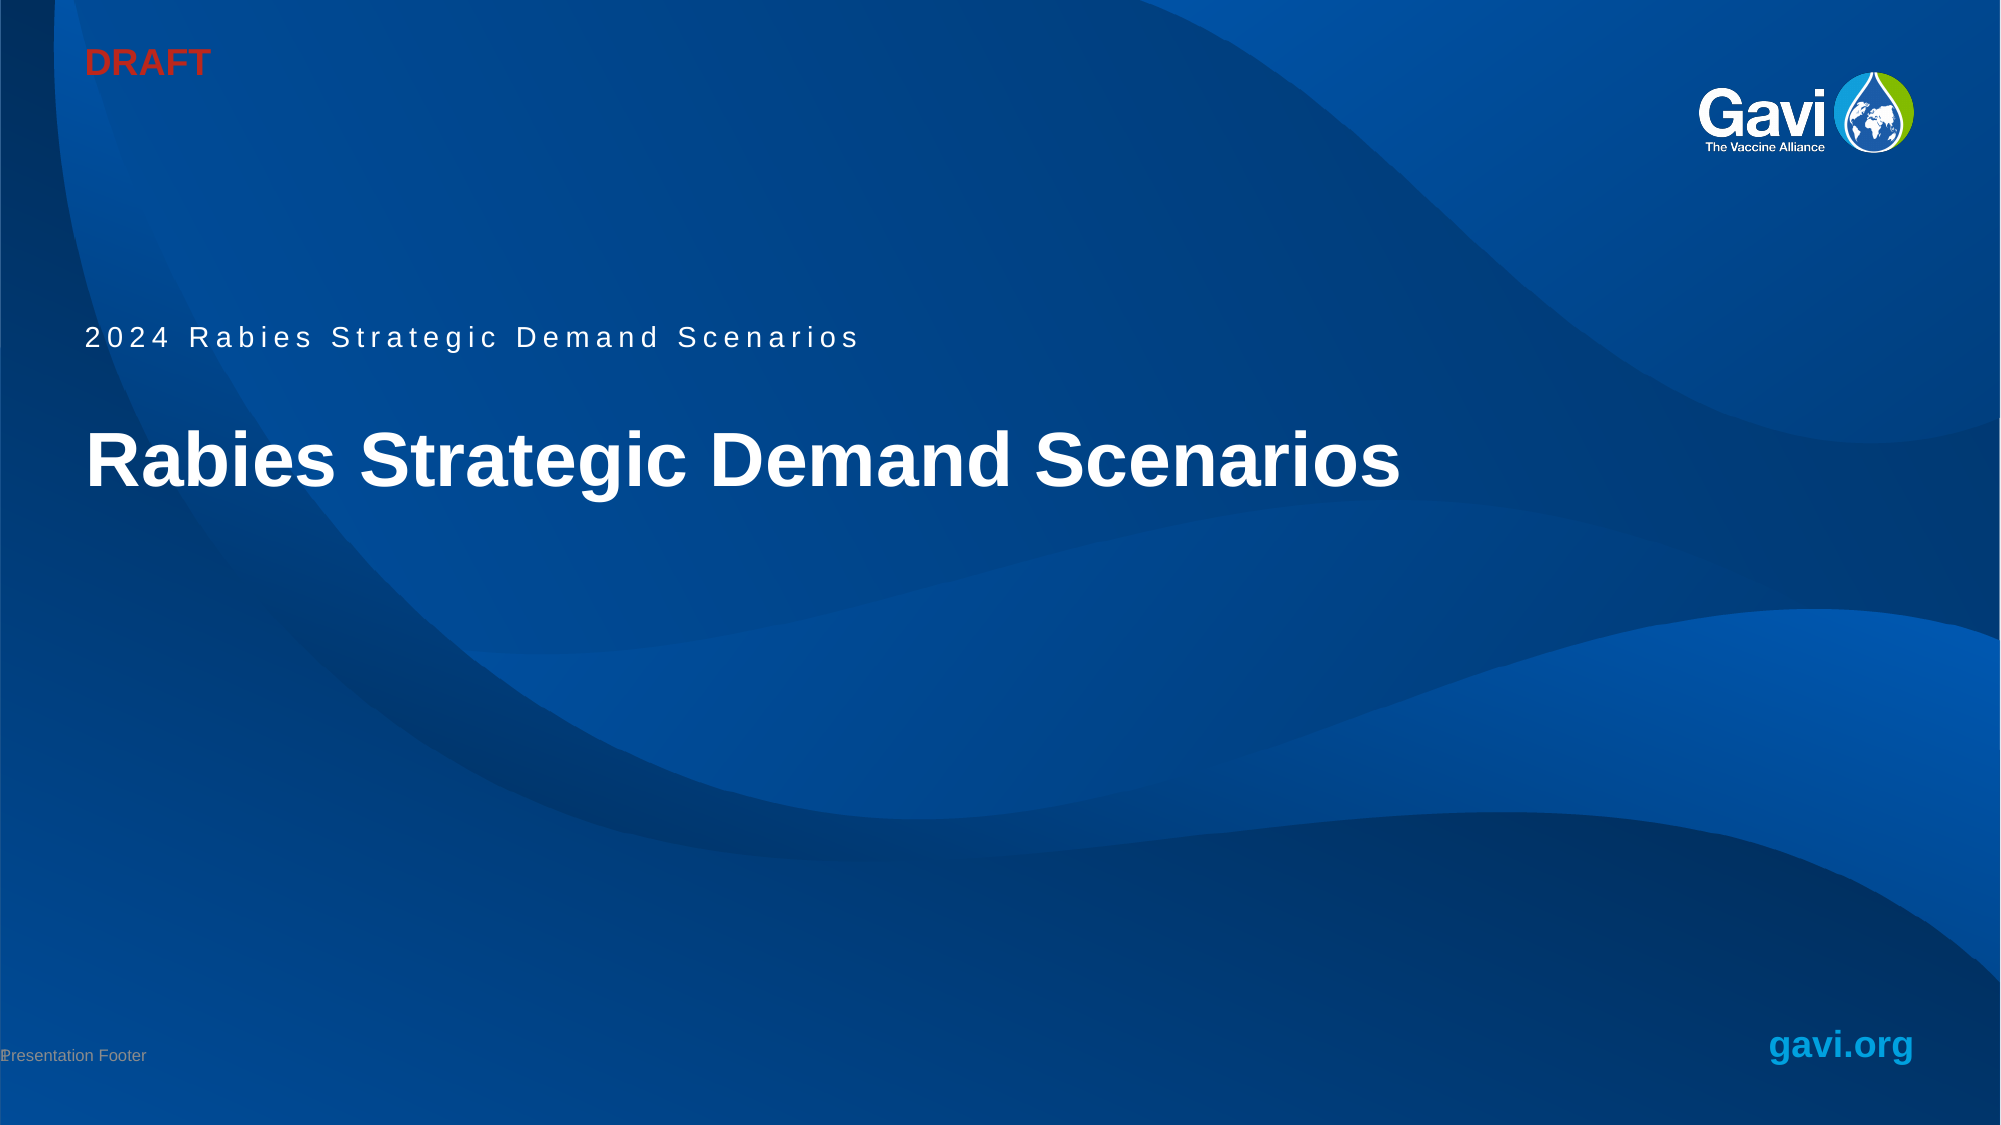

DRAFT
2024 Rabies Strategic Demand Scenarios
# Rabies Strategic Demand Scenarios
1
Presentation Footer